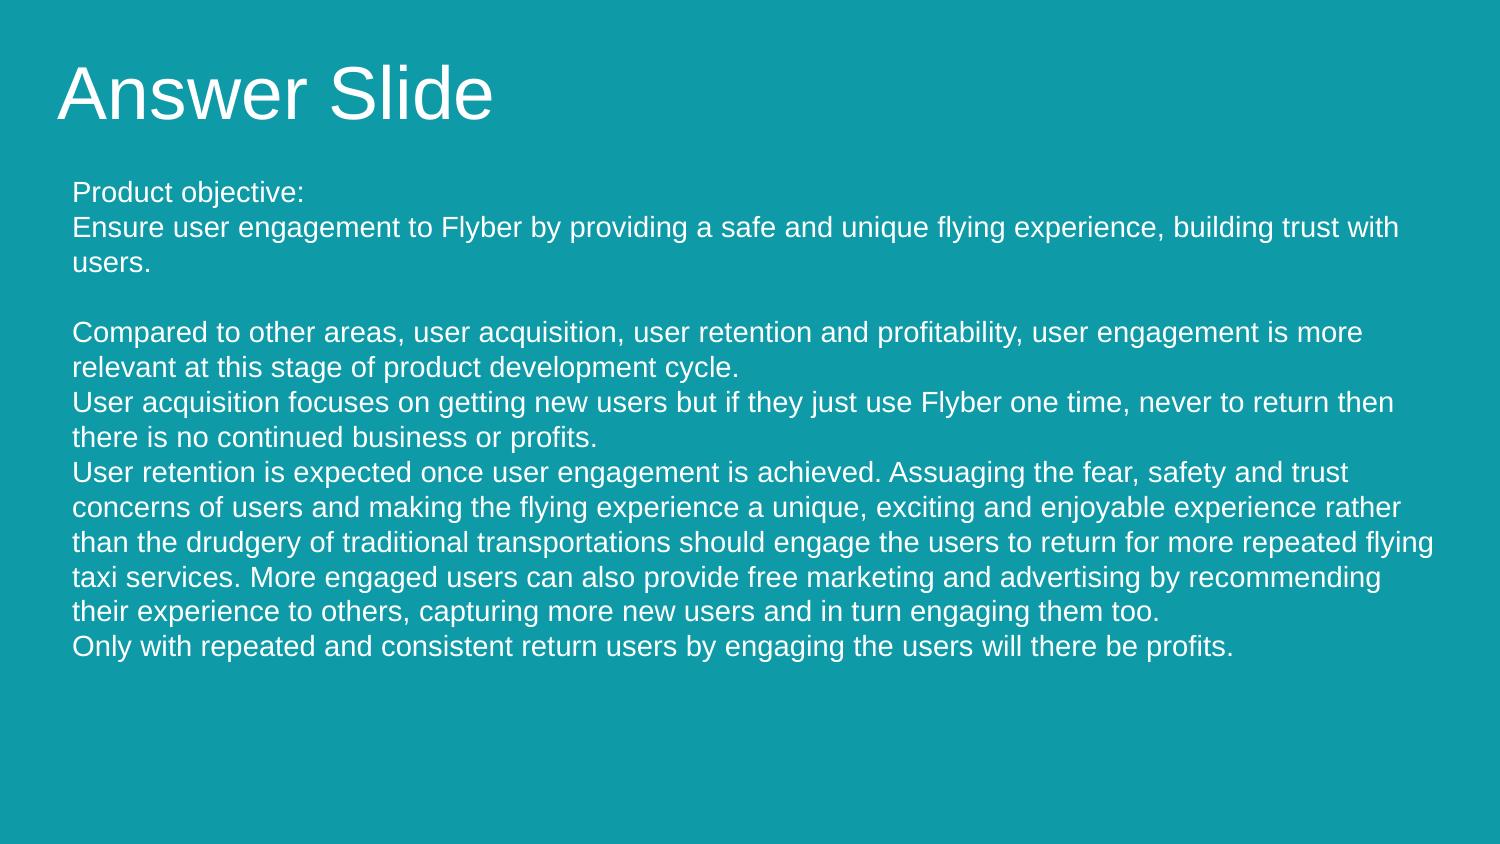

# Answer Slide

Product objective:
Ensure user engagement to Flyber by providing a safe and unique flying experience, building trust with users.

Compared to other areas, user acquisition, user retention and profitability, user engagement is more relevant at this stage of product development cycle.
User acquisition focuses on getting new users but if they just use Flyber one time, never to return then there is no continued business or profits.
User retention is expected once user engagement is achieved. Assuaging the fear, safety and trust concerns of users and making the flying experience a unique, exciting and enjoyable experience rather than the drudgery of traditional transportations should engage the users to return for more repeated flying taxi services. More engaged users can also provide free marketing and advertising by recommending their experience to others, capturing more new users and in turn engaging them too.
Only with repeated and consistent return users by engaging the users will there be profits.